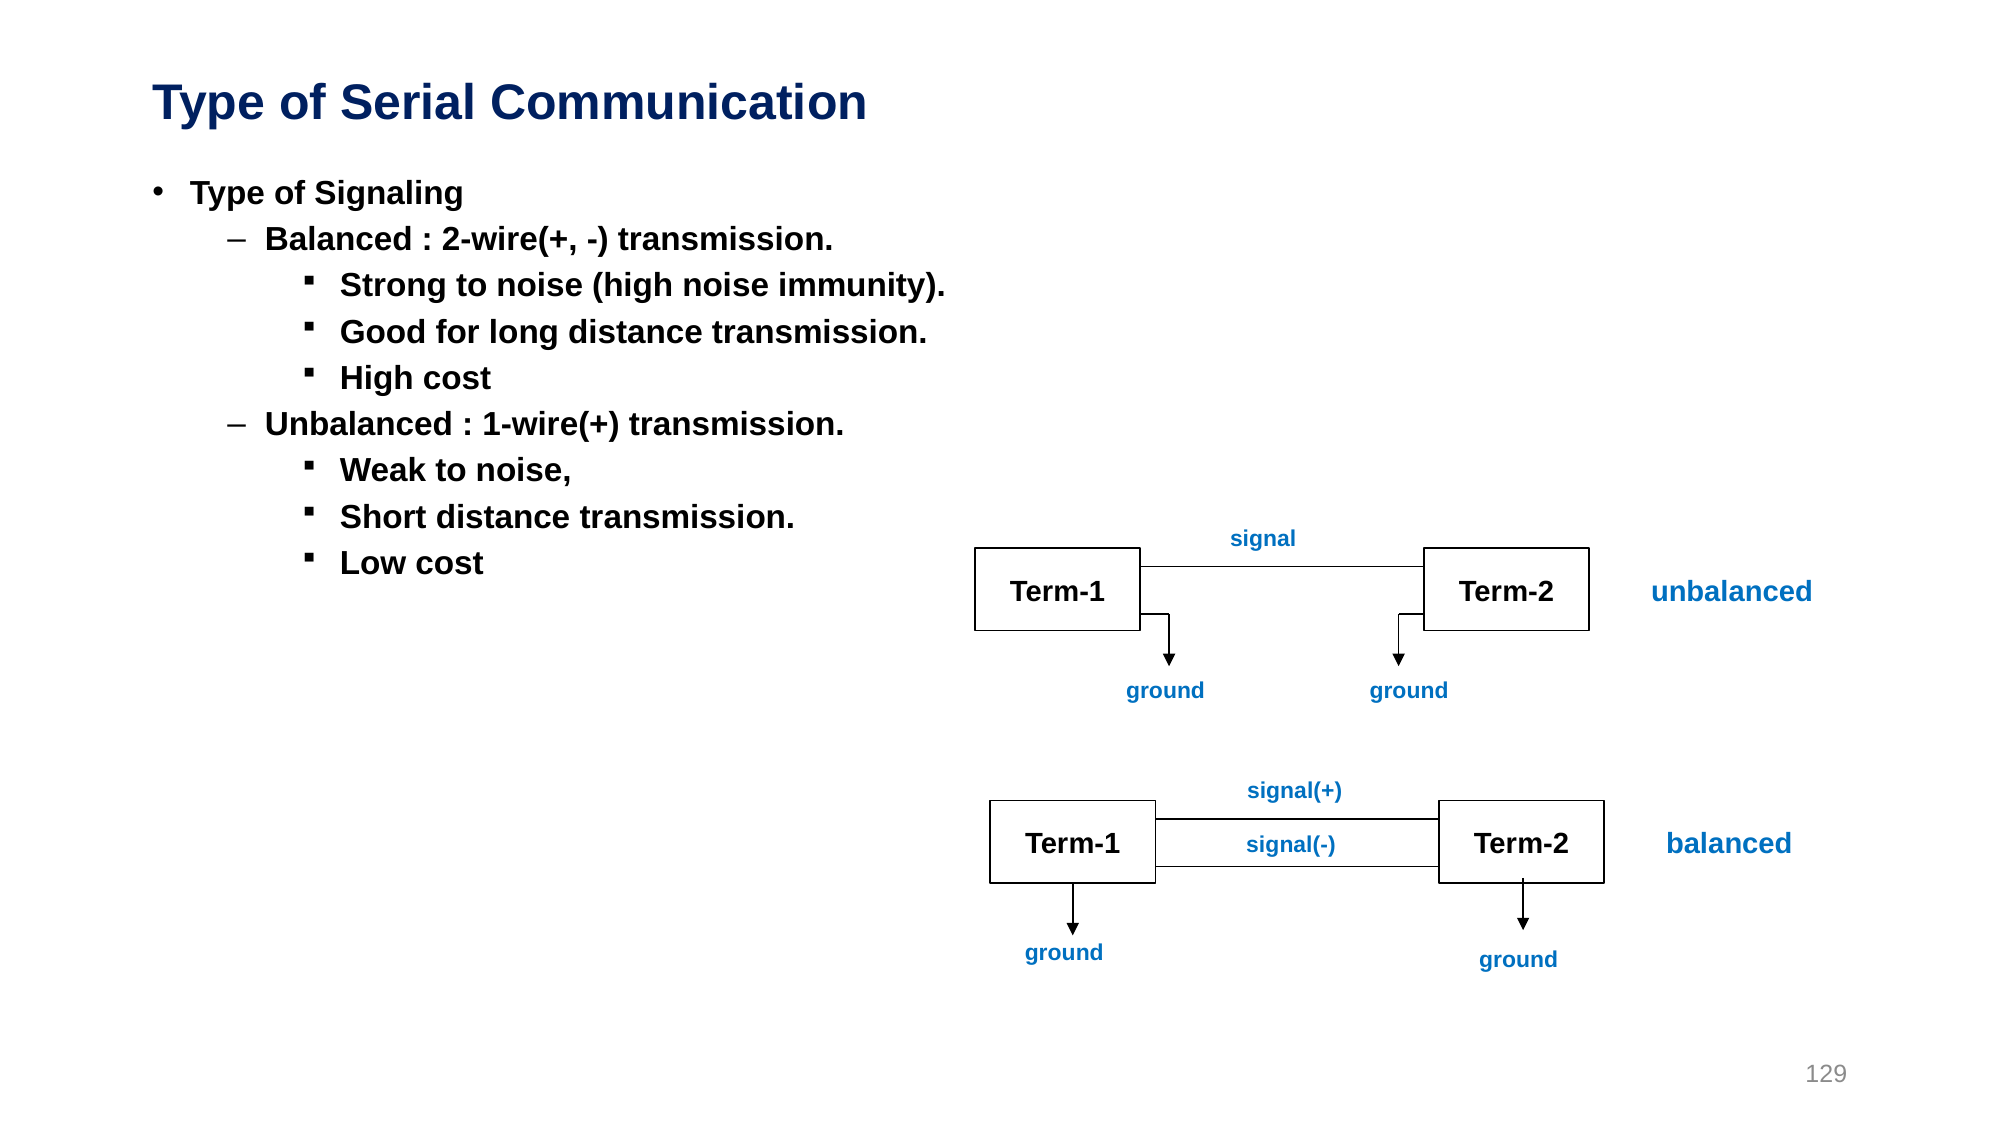

# Type of Serial Communication
Type of Signaling
Balanced : 2-wire(+, -) transmission.
Strong to noise (high noise immunity).
Good for long distance transmission.
High cost
Unbalanced : 1-wire(+) transmission.
Weak to noise,
Short distance transmission.
Low cost

signal
Term-1
Term-2
unbalanced
ground
ground
signal(+)
Term-1
Term-2
balanced
signal(-)
ground
ground
129